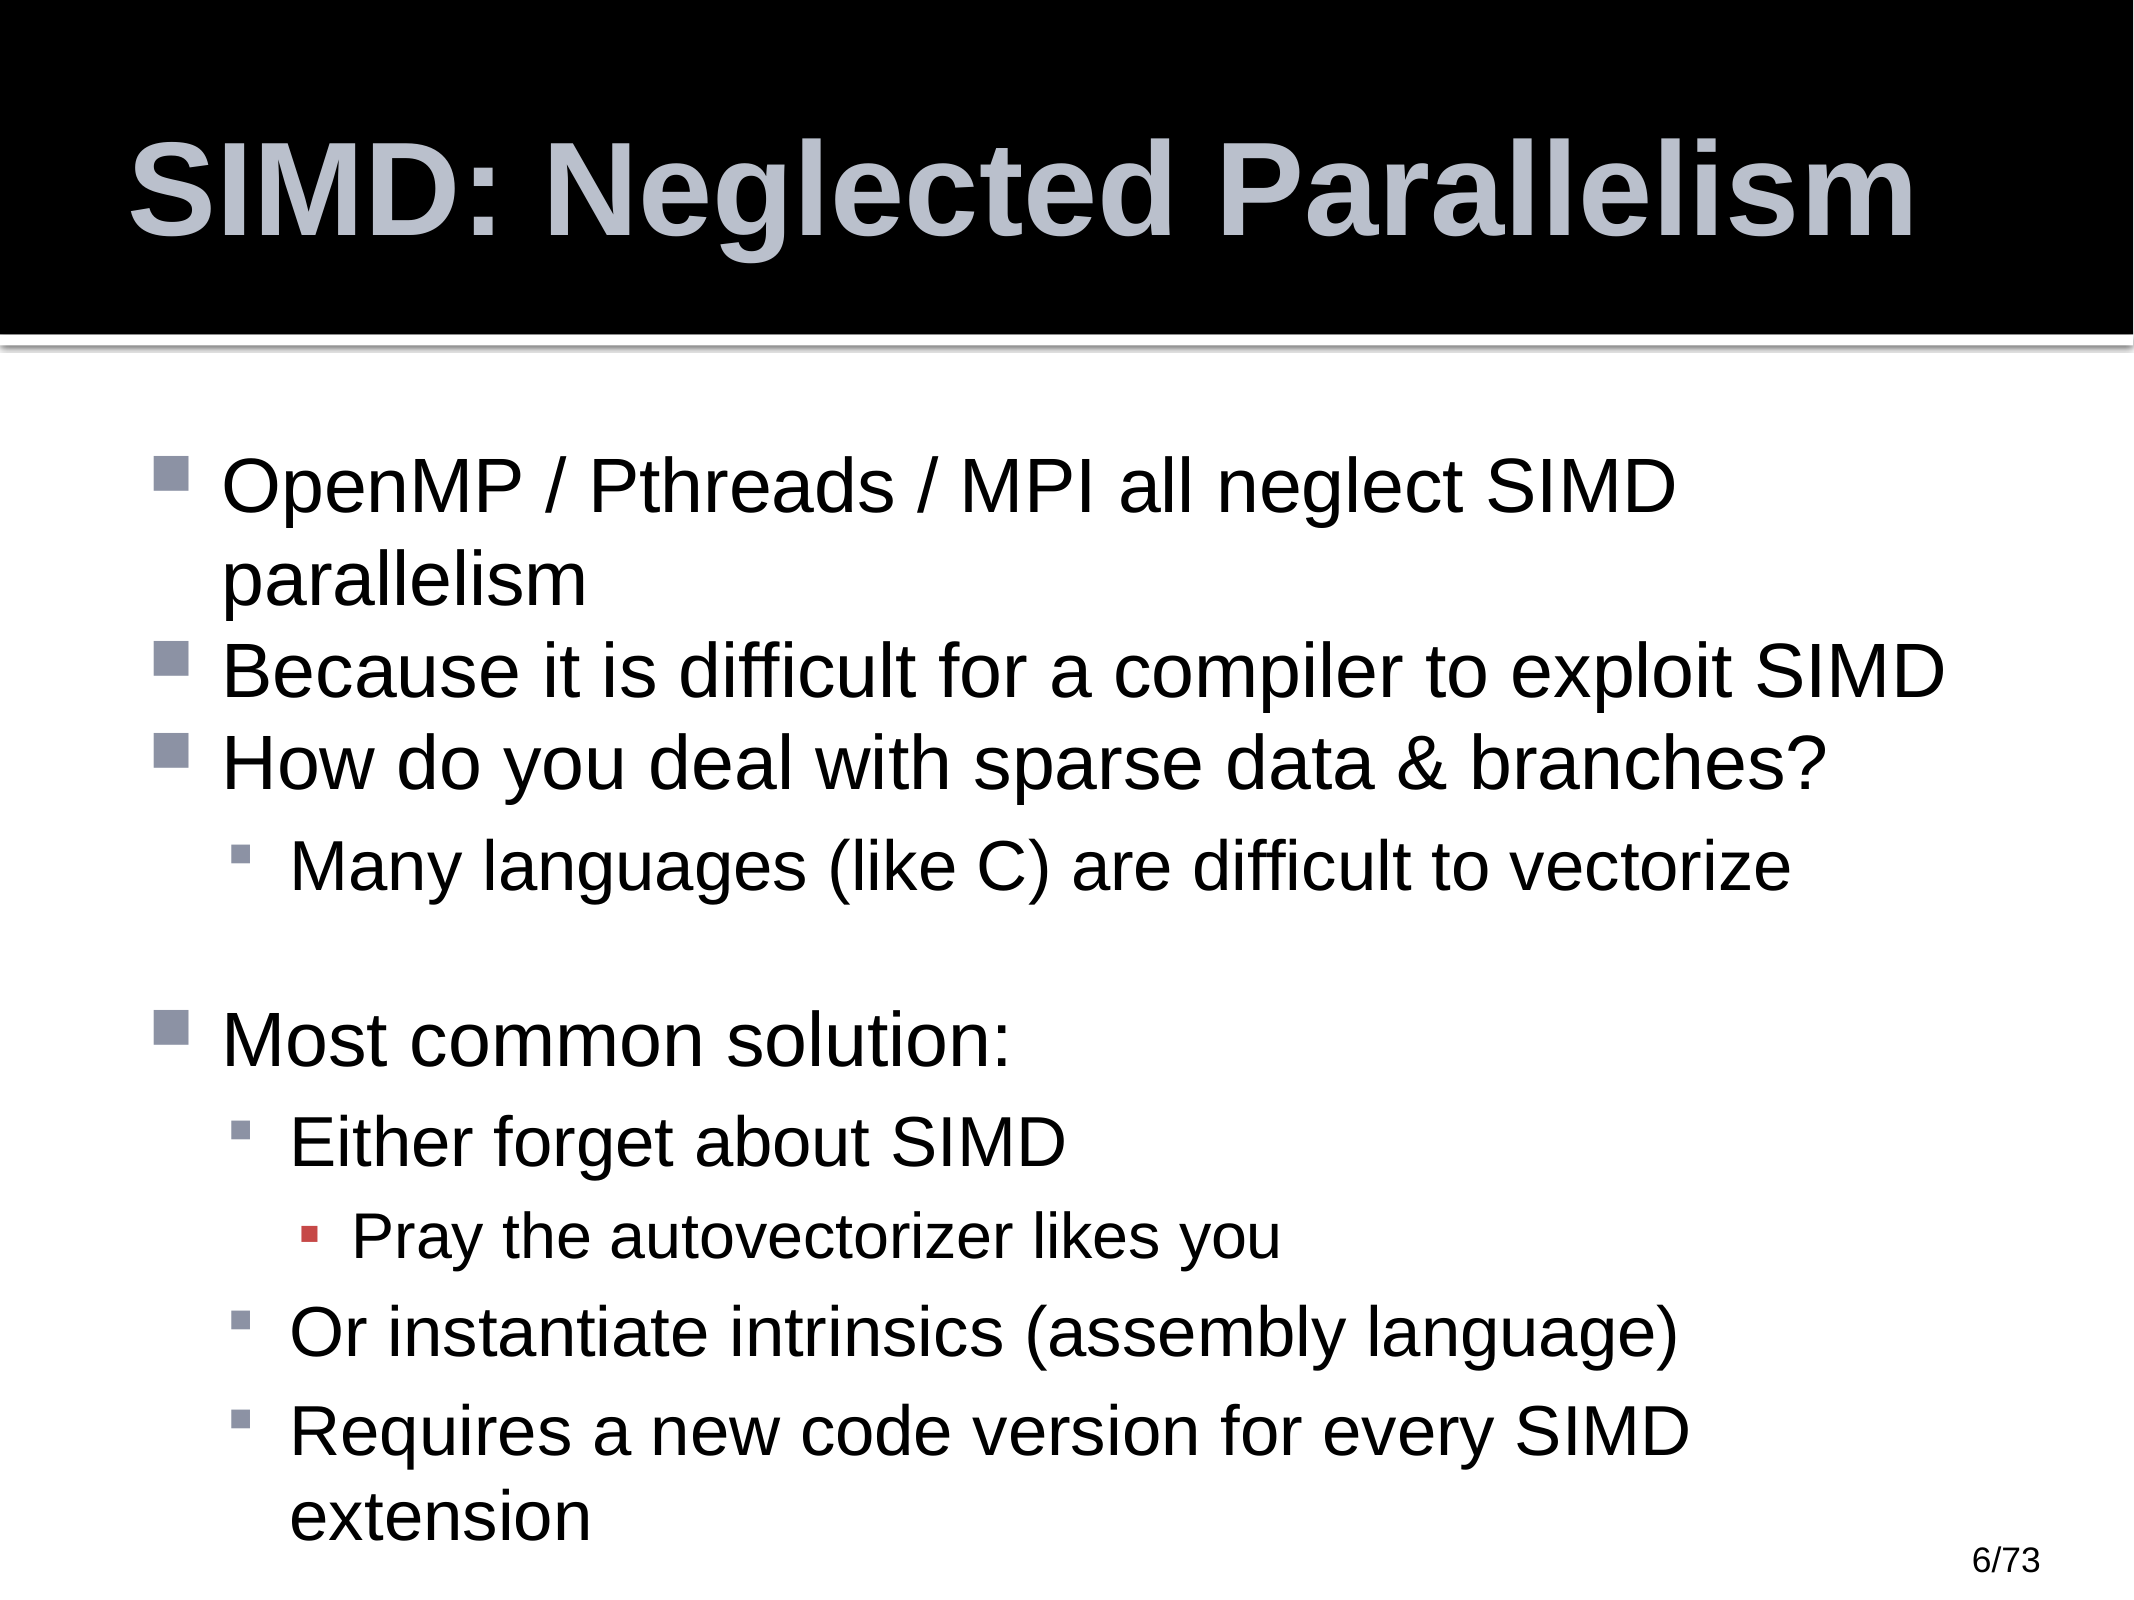

# SIMD: Neglected Parallelism
OpenMP / Pthreads / MPI all neglect SIMD parallelism
Because it is difficult for a compiler to exploit SIMD
How do you deal with sparse data & branches?
Many languages (like C) are difficult to vectorize
Most common solution:
Either forget about SIMD
Pray the autovectorizer likes you
Or instantiate intrinsics (assembly language)
Requires a new code version for every SIMD extension